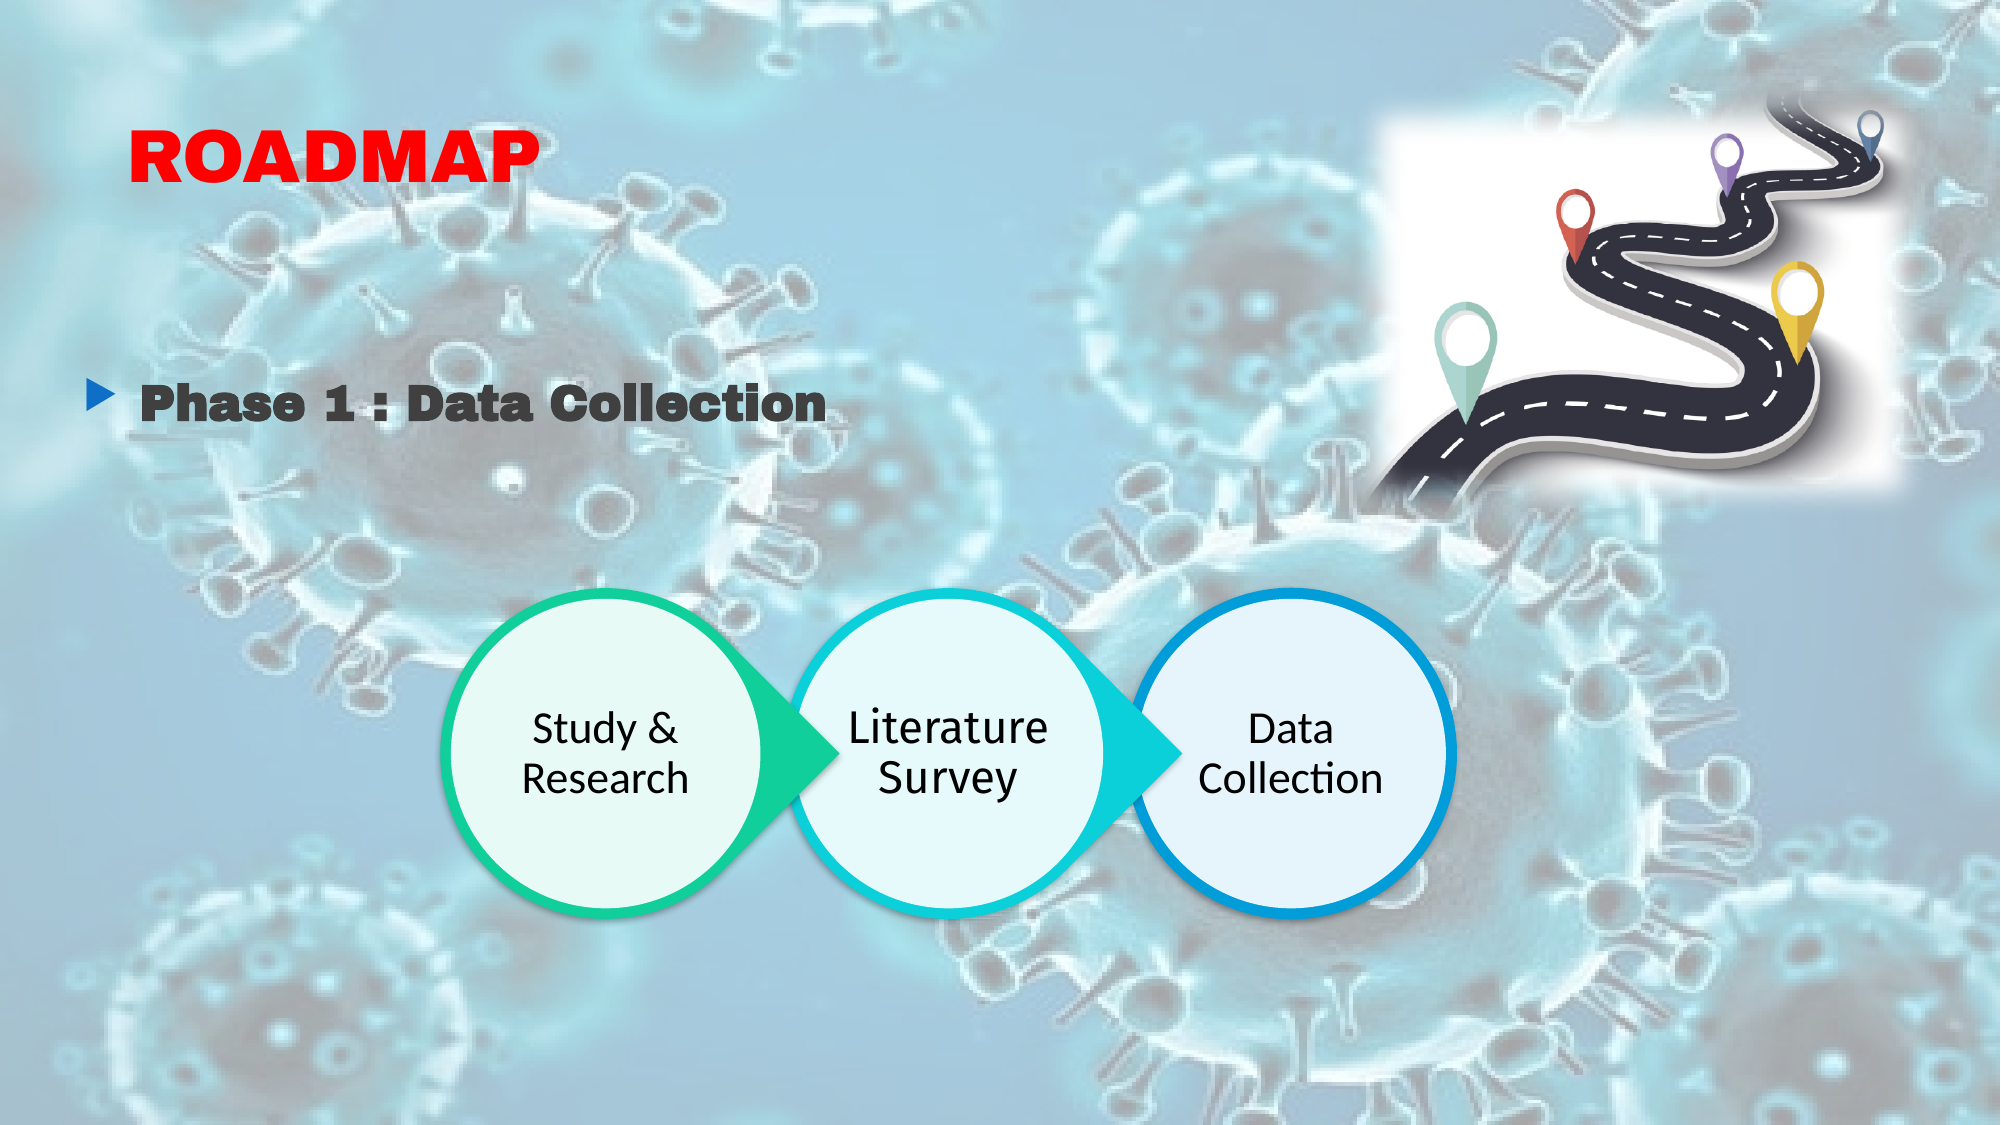

# ROADMAP
Phase 1 : Data Collection
Data Collection
Literature Survey
Study & Research